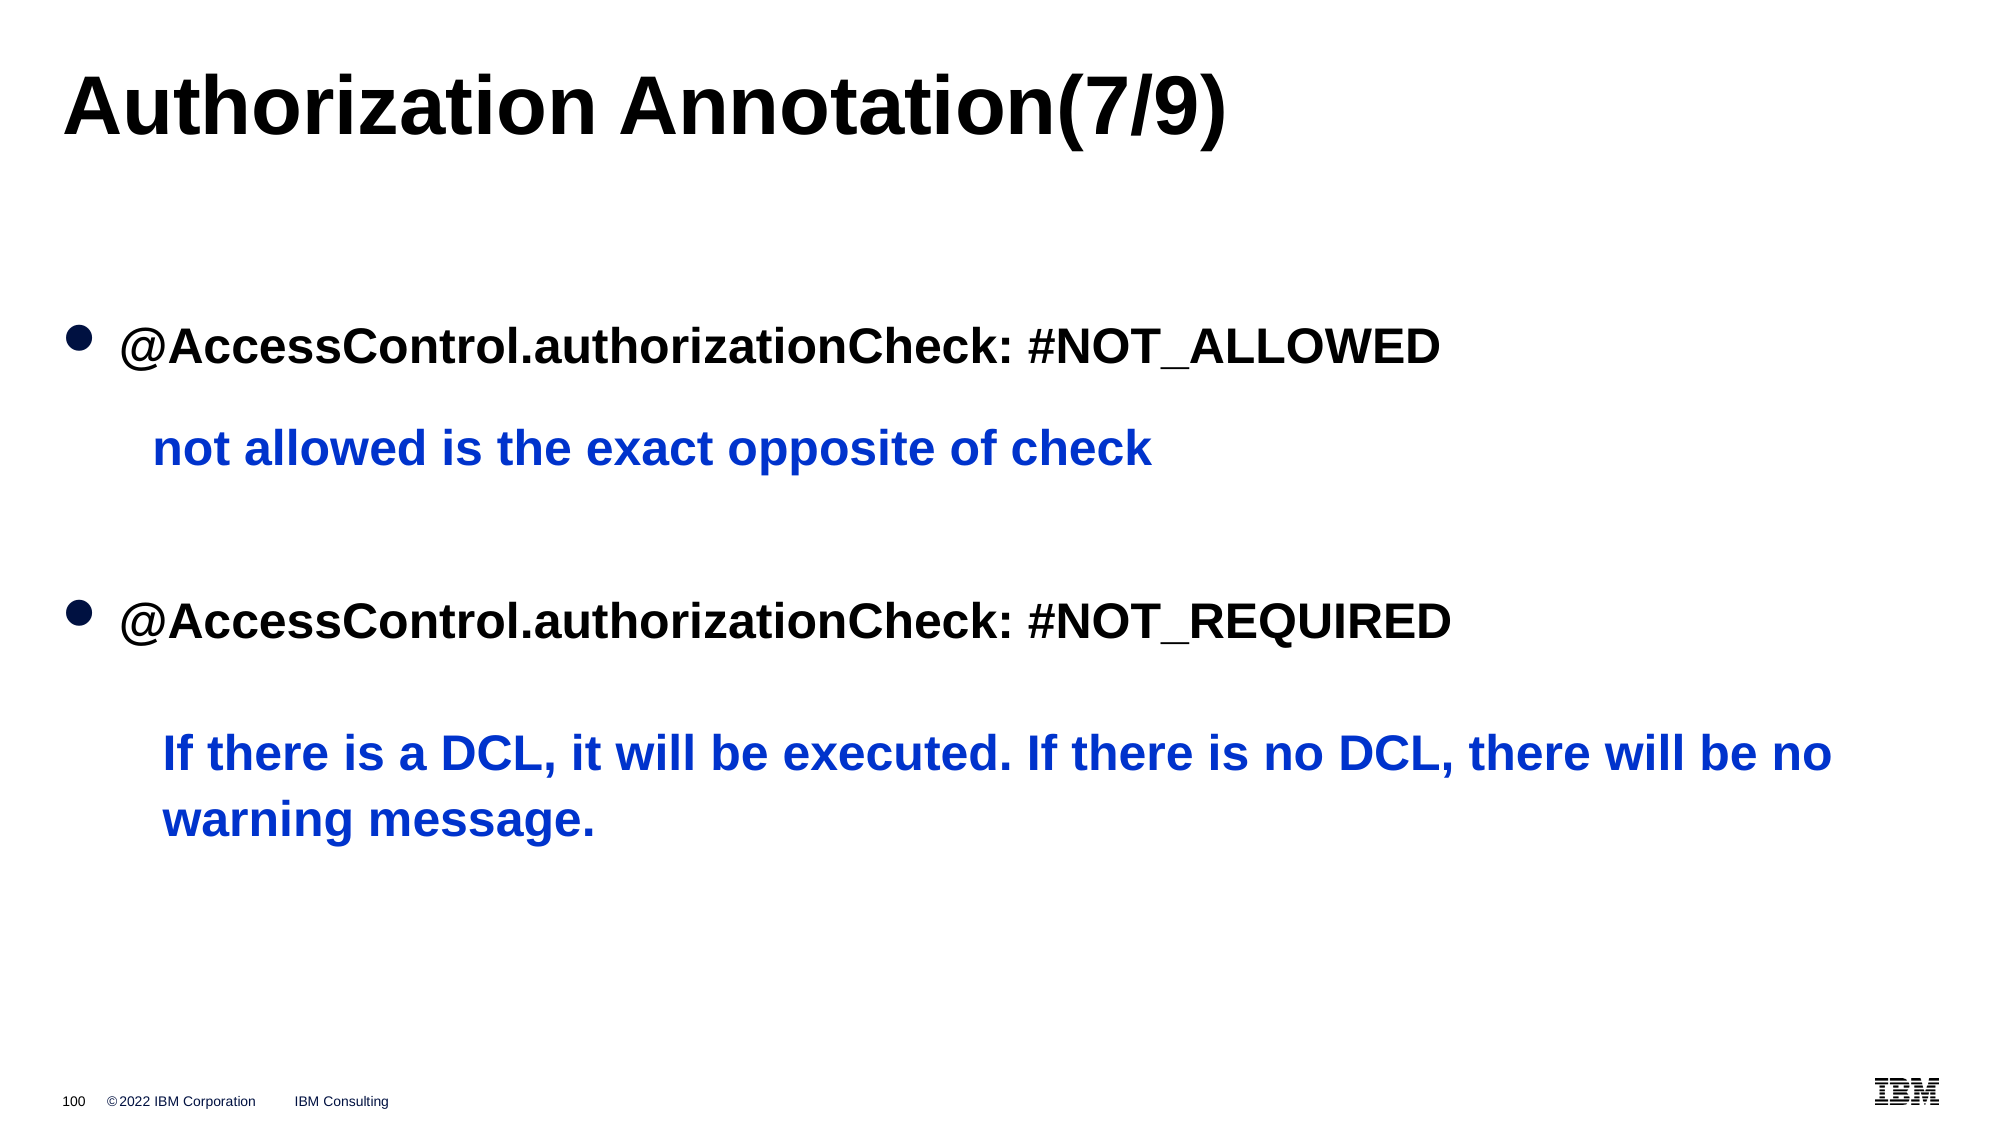

# Authorization Annotation(7/9)
@AccessControl.authorizationCheck: #NOT_ALLOWED
      not allowed is the exact opposite of check

@AccessControl.authorizationCheck: #NOT_REQUIRED

If there is a DCL, it will be executed. If there is no DCL, there will be no warning message.